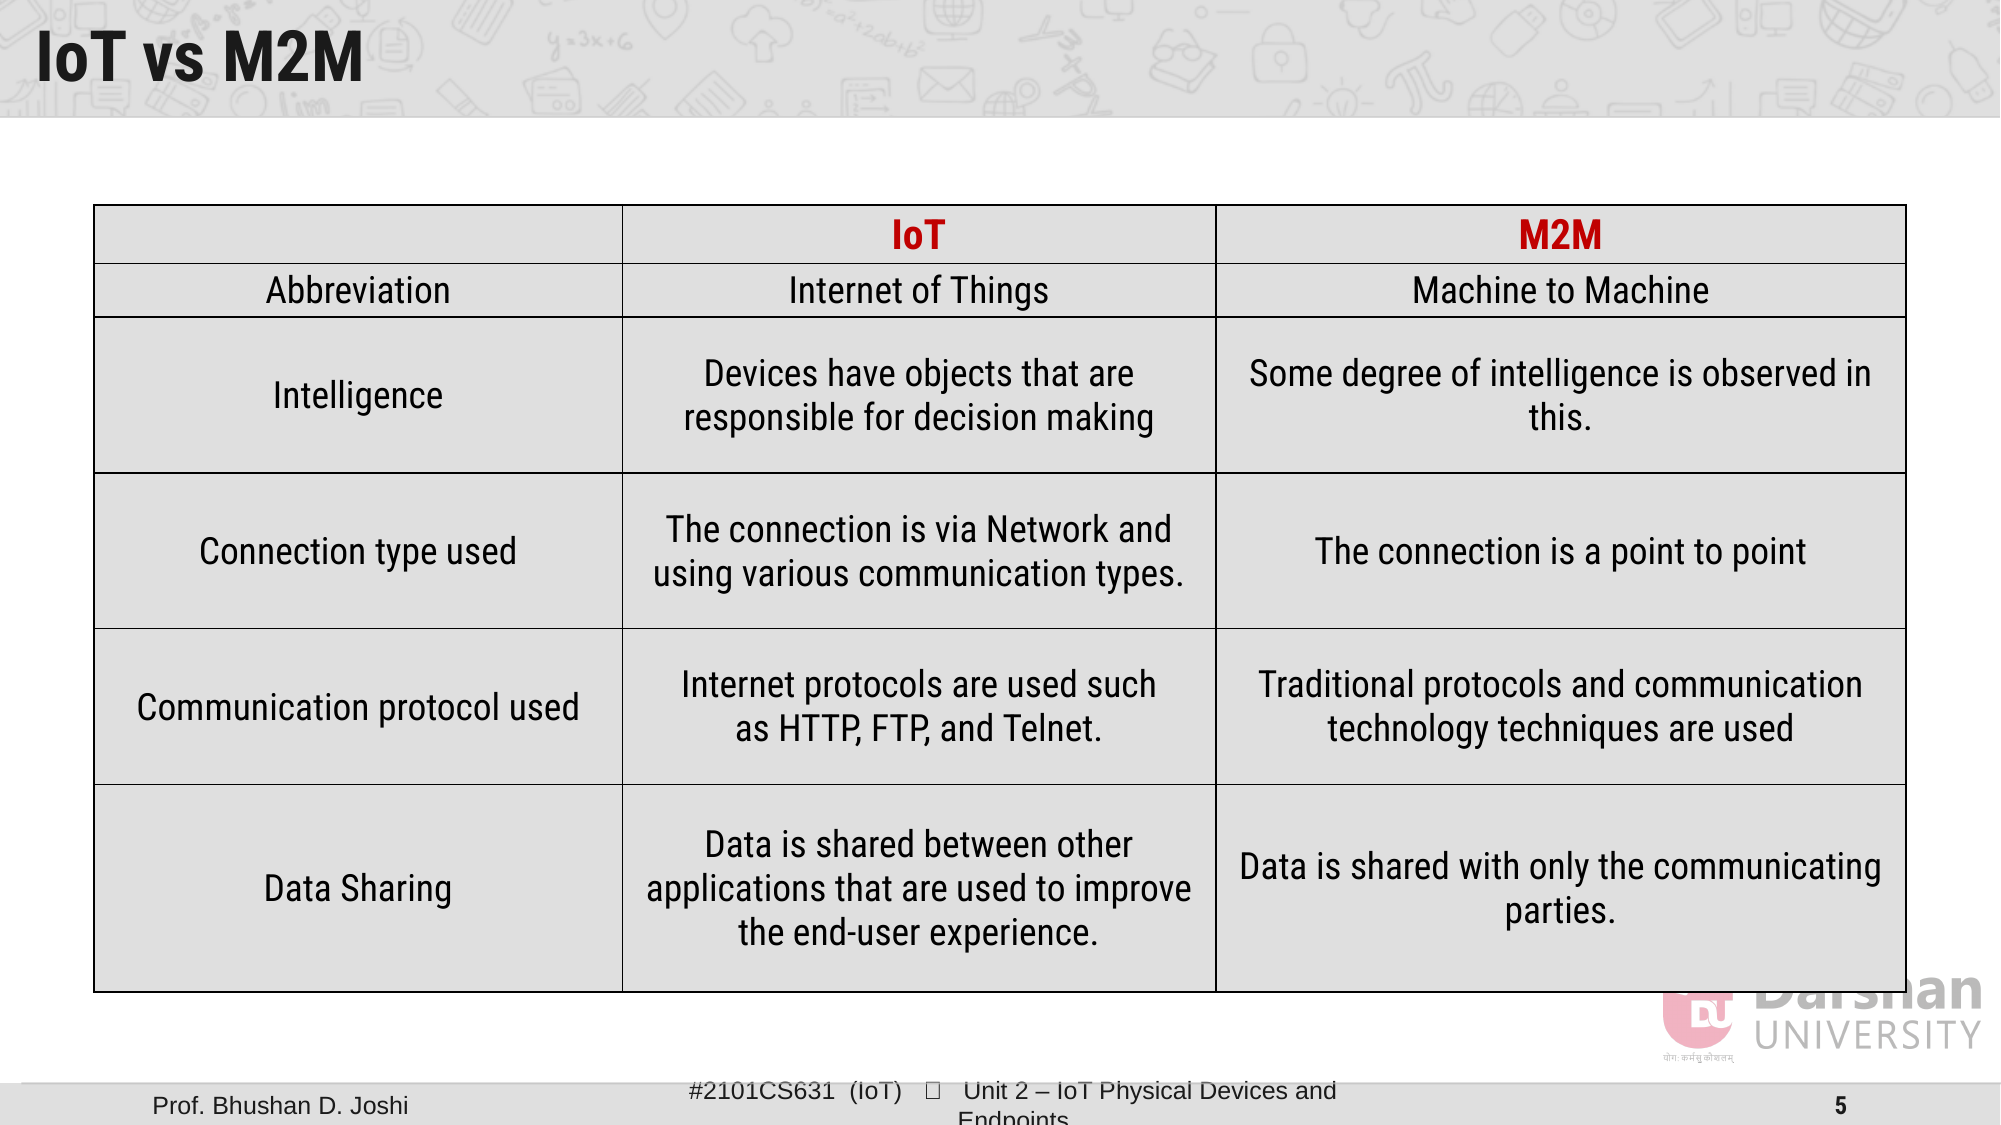

# IoT vs M2M
|  | IoT | M2M |
| --- | --- | --- |
| Abbreviation | Internet of Things | Machine to Machine |
| Intelligence | Devices have objects that are responsible for decision making | Some degree of intelligence is observed in this. |
| Connection type used | The connection is via Network and using various communication types. | The connection is a point to point |
| Communication protocol used | Internet protocols are used such as HTTP, FTP, and Telnet. | Traditional protocols and communication technology techniques are used |
| Data Sharing | Data is shared between other applications that are used to improve the end-user experience. | Data is shared with only the communicating parties. |